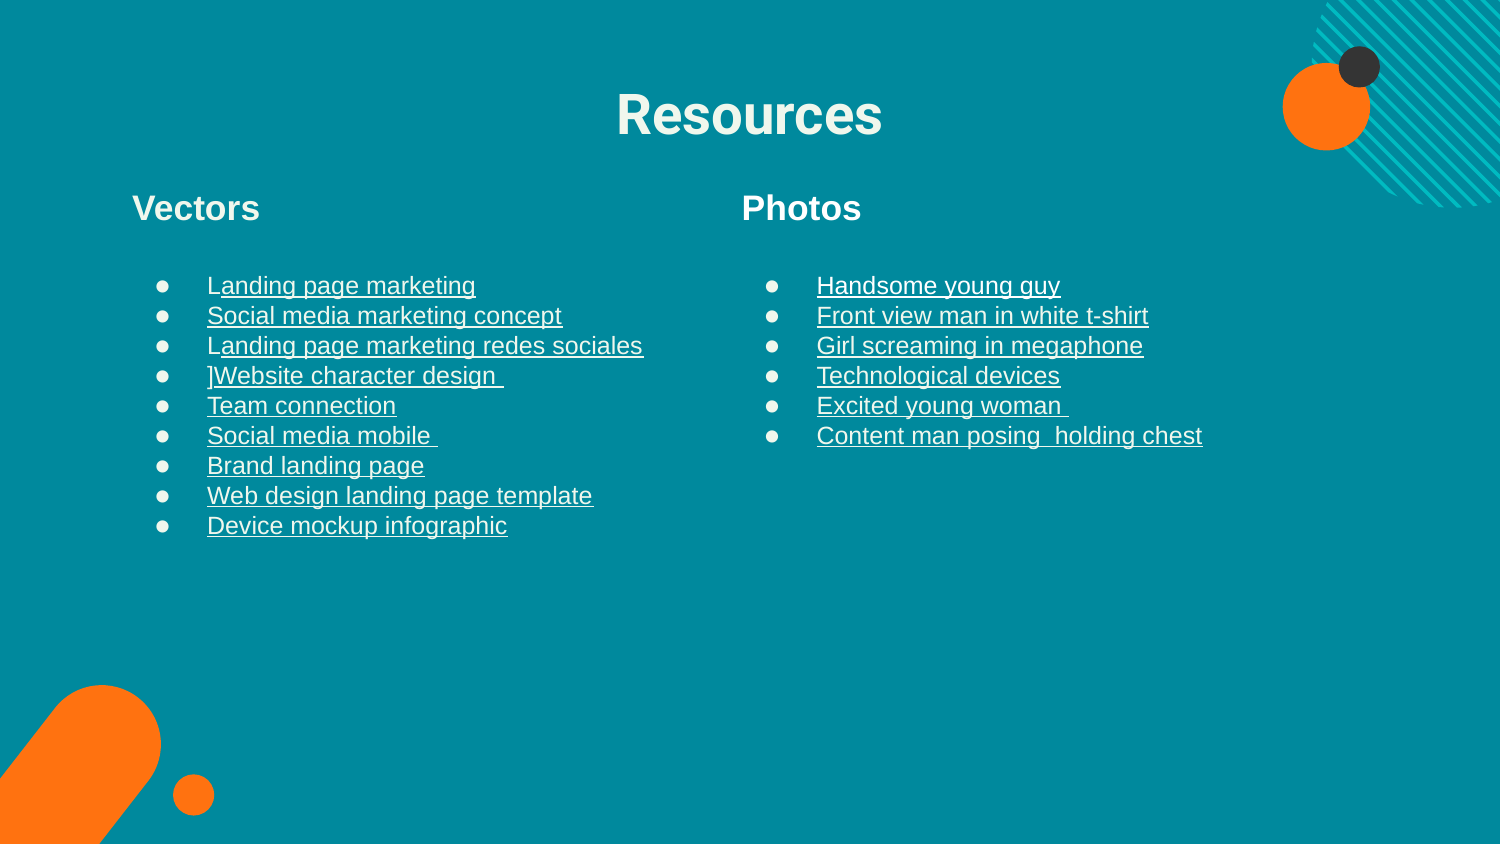

# Resources

Vectors

Landing page marketing
Social media marketing concept
Landing page marketing redes sociales
]Website character design
Team connection
Social media mobile
Brand landing page
Web design landing page template
Device mockup infographic

Photos

Handsome young guy
Front view man in white t-shirt
Girl screaming in megaphone
Technological devices
Excited young woman
Content man posing  holding chest